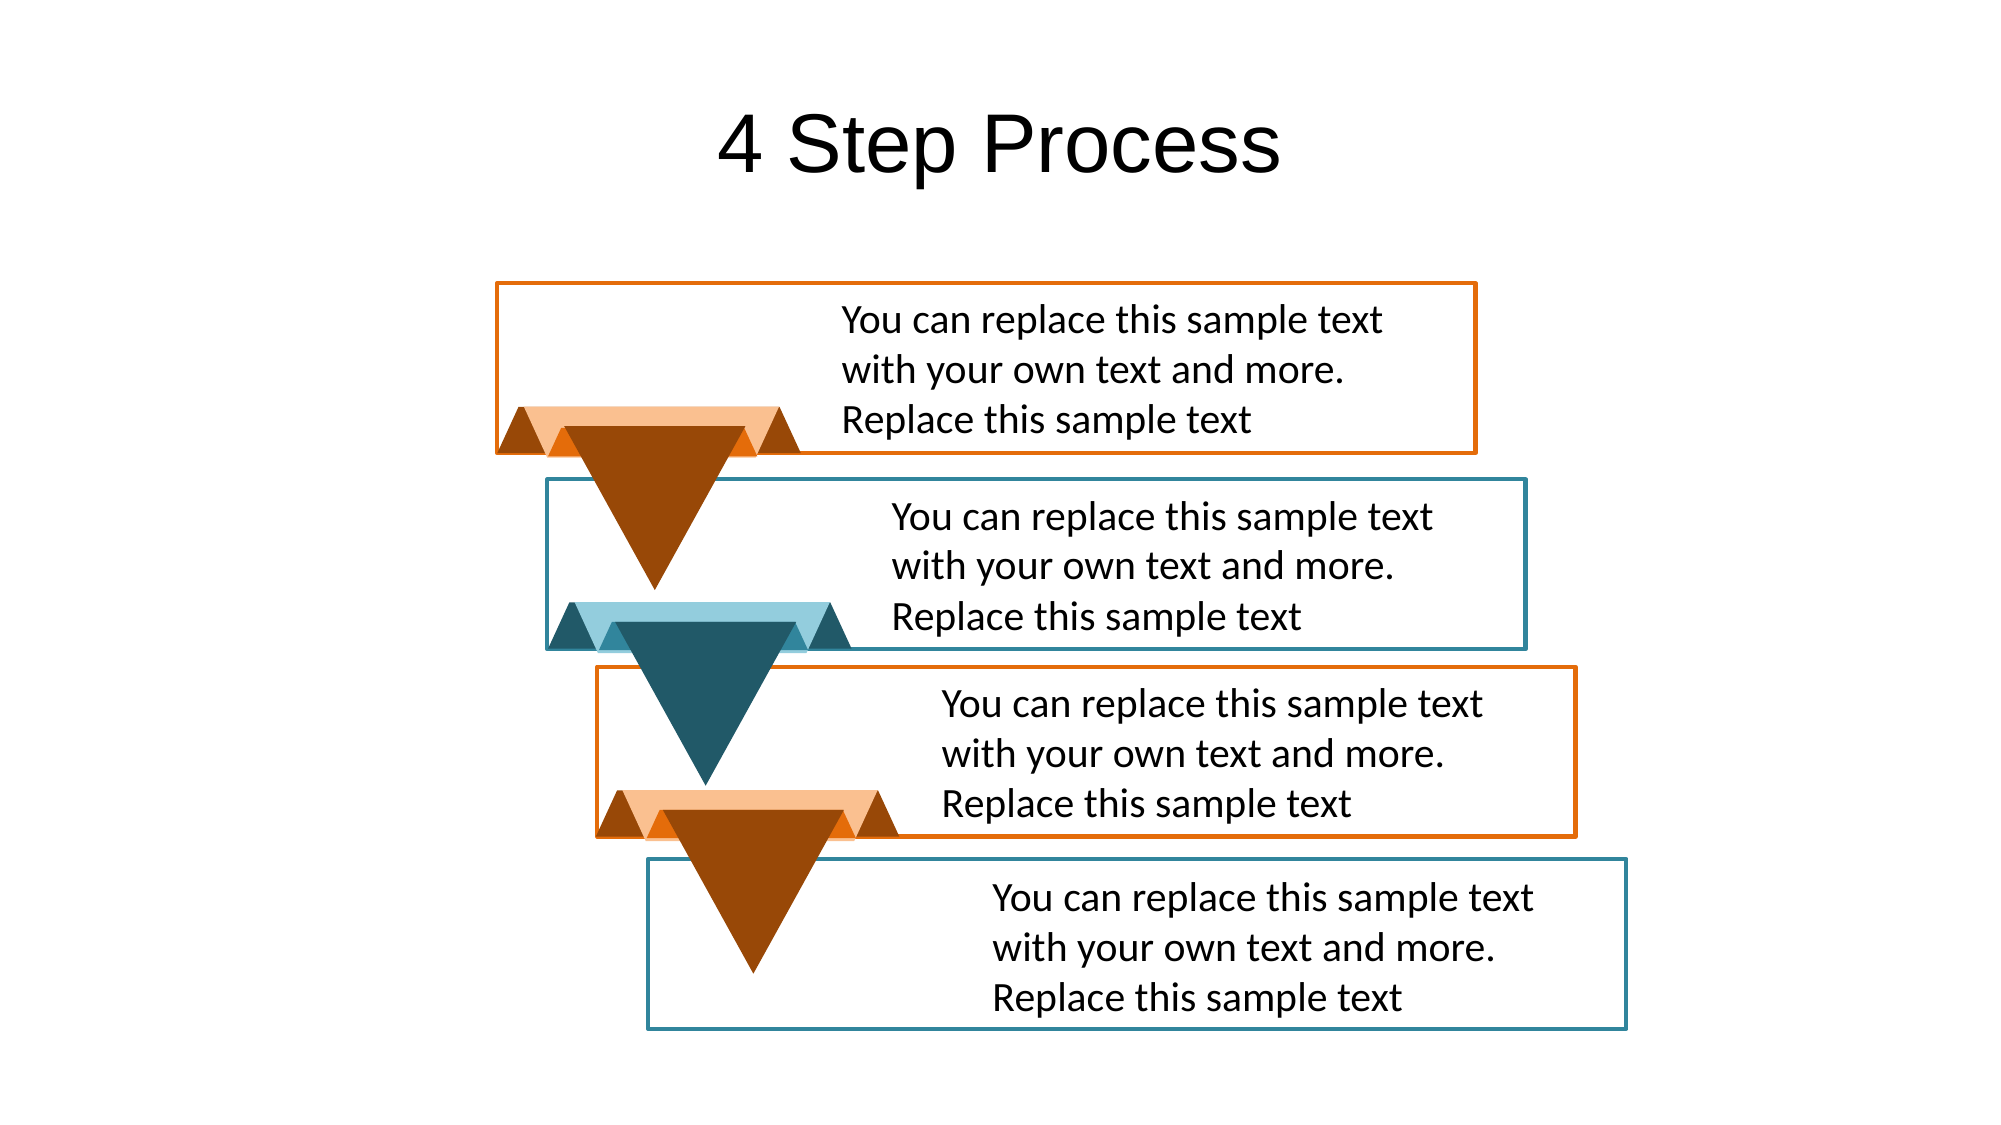

# 4 Step Process

You can replace this sample text with your own text and more. Replace this sample text

You can replace this sample text with your own text and more. Replace this sample text

You can replace this sample text with your own text and more. Replace this sample text

You can replace this sample text with your own text and more. Replace this sample text